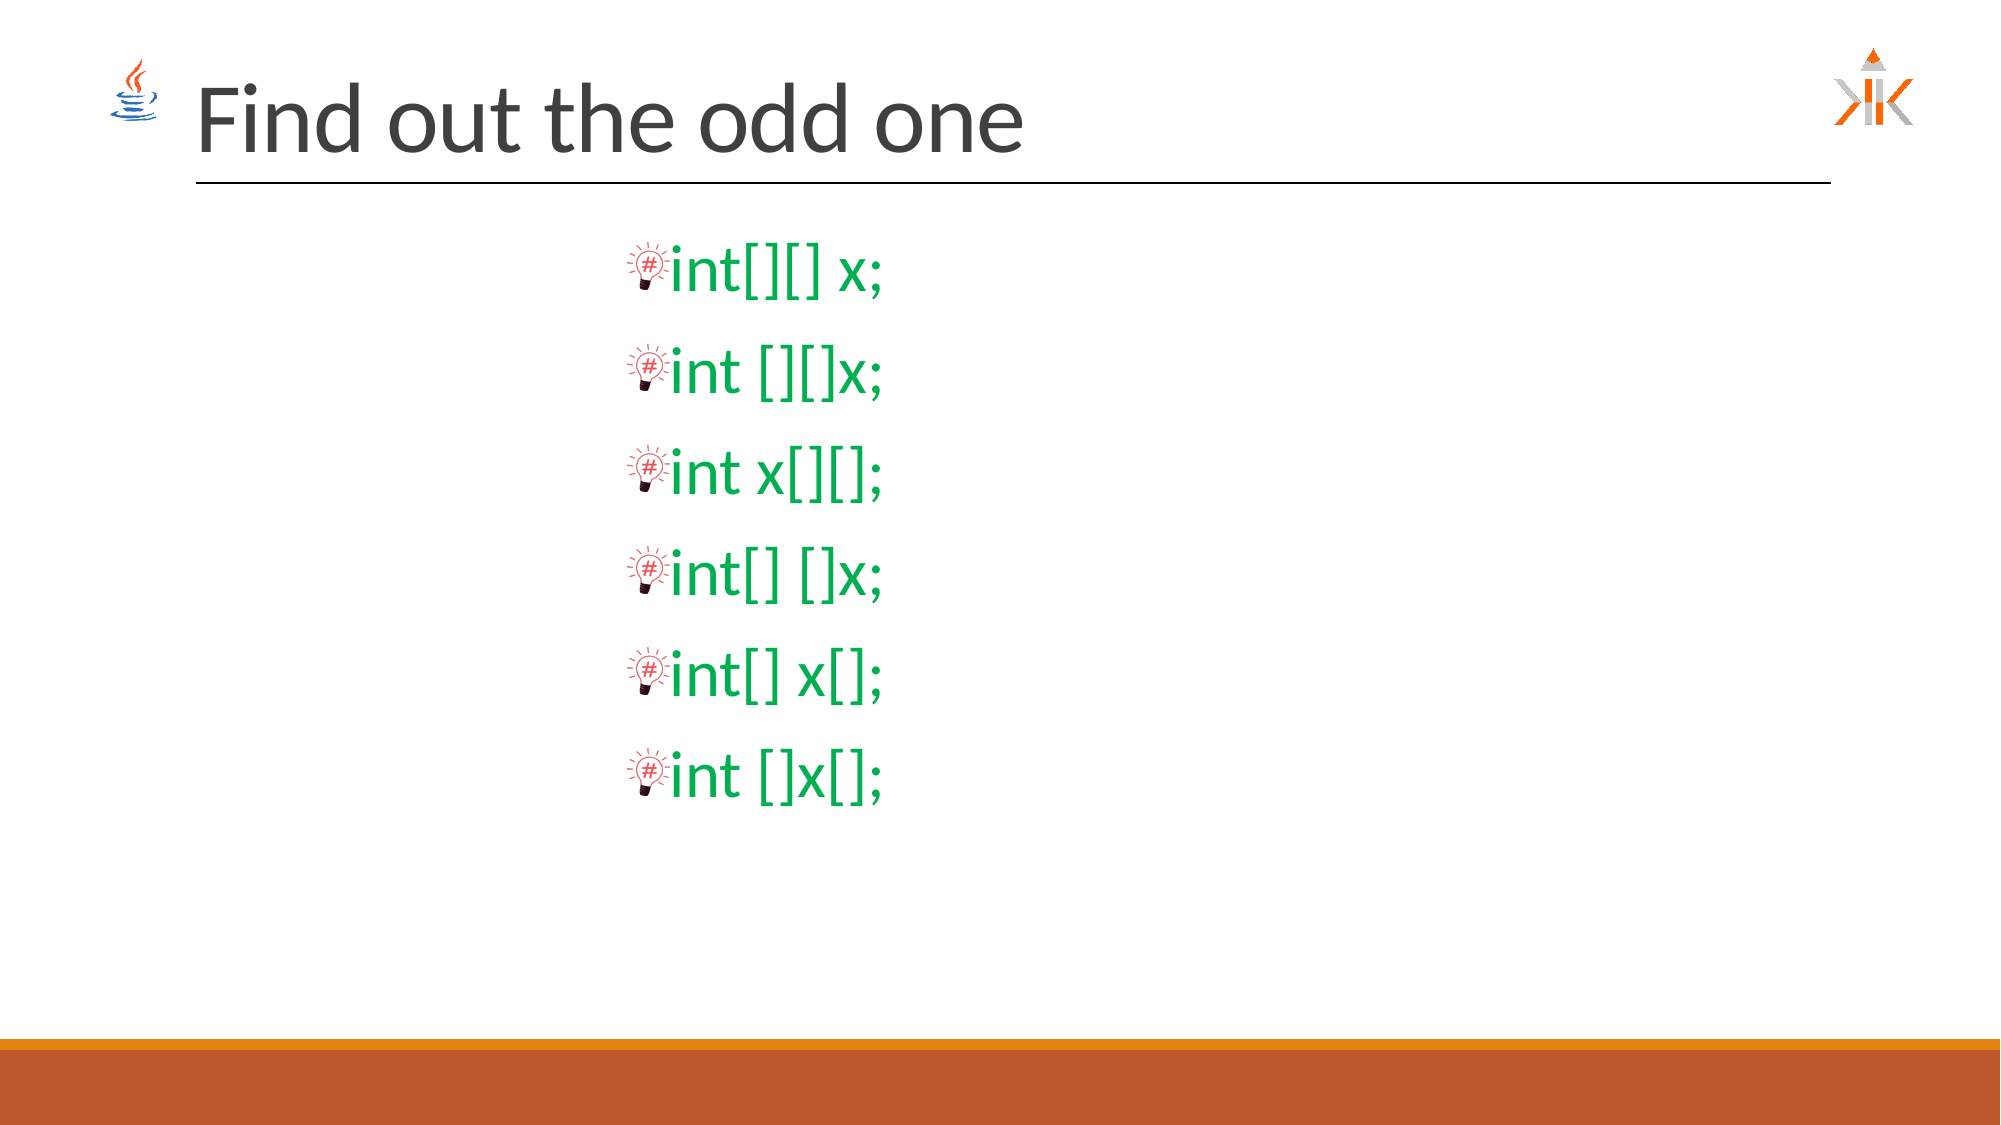

# Find out the odd one
int[][] x;
int [][]x;
int x[][];
int[] []x;
int[] x[];
int []x[];